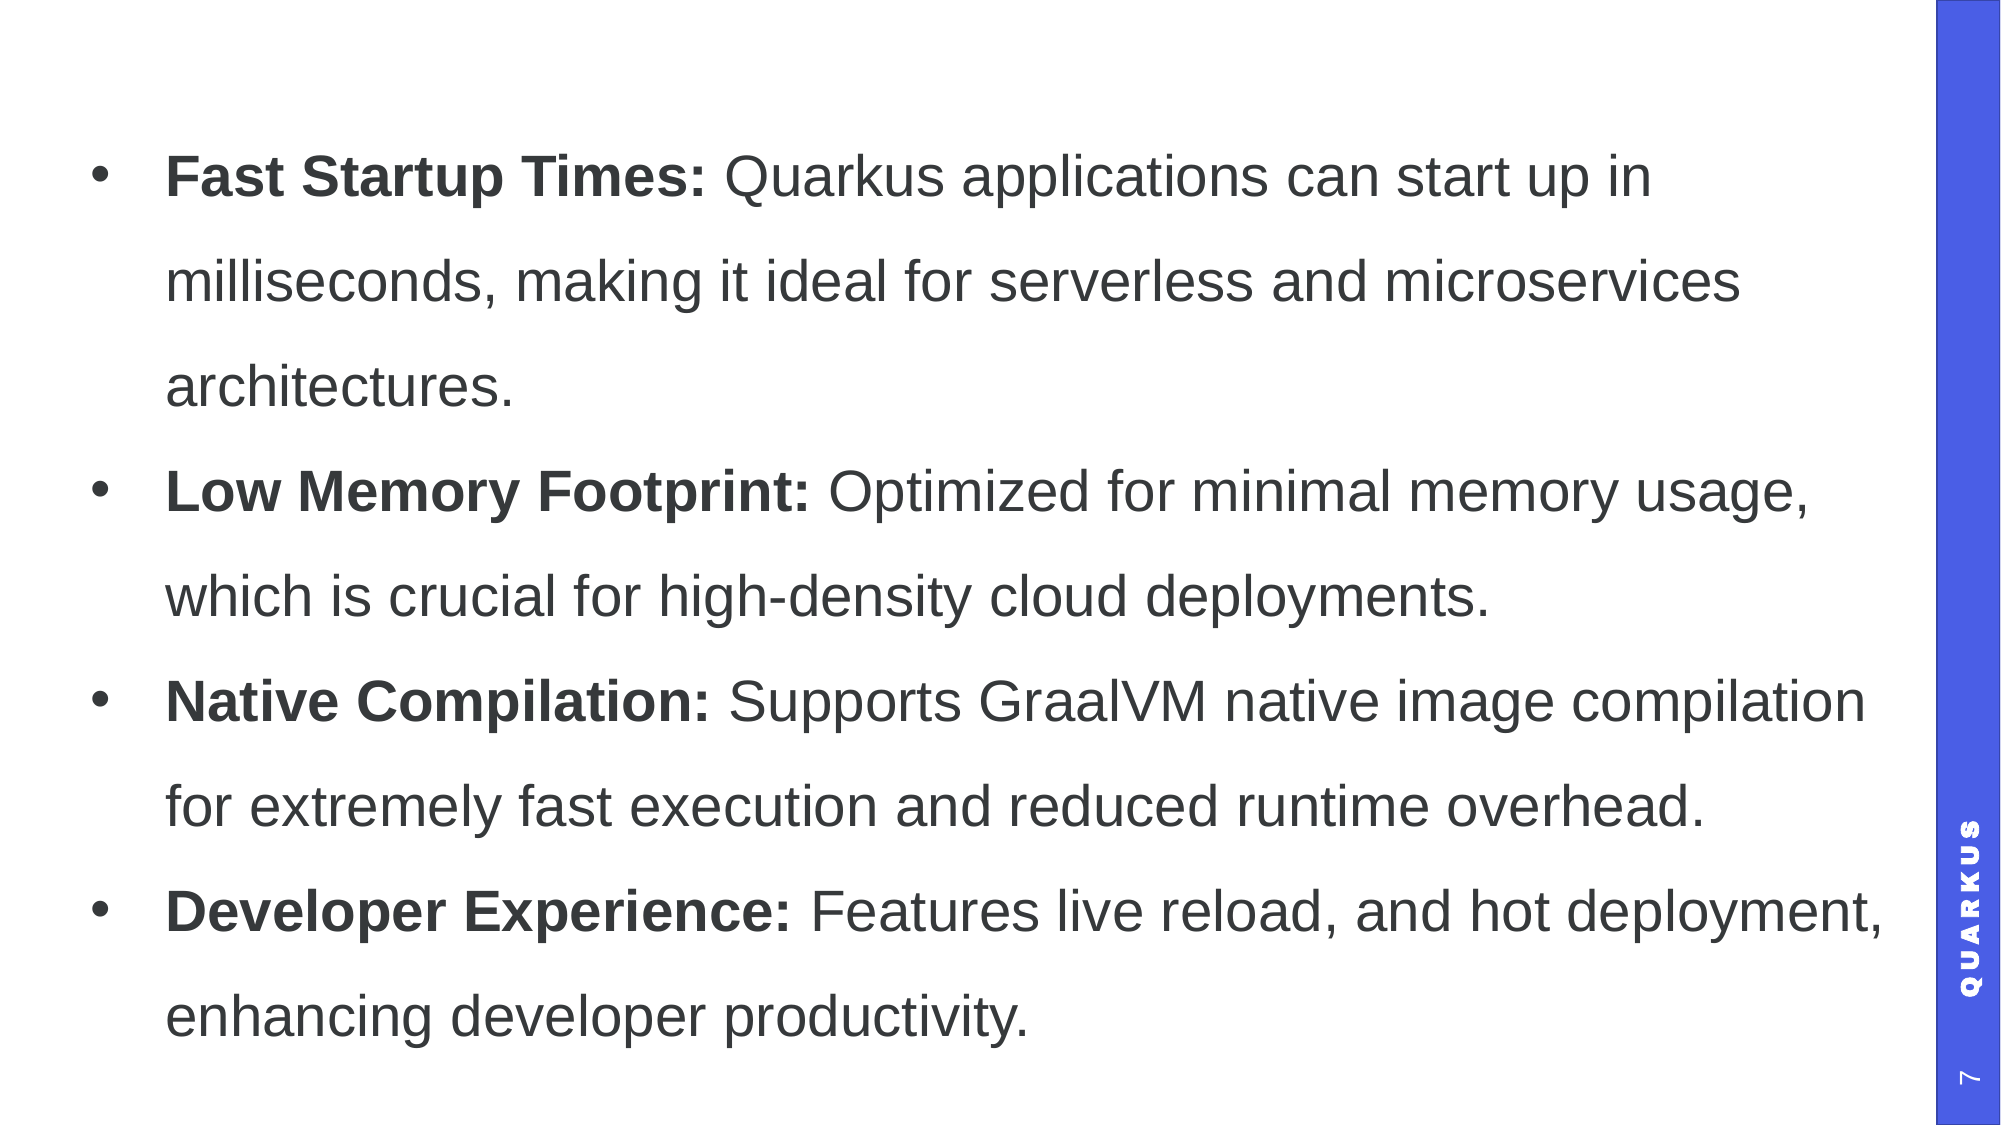

Fast Startup Times: Quarkus applications can start up in milliseconds, making it ideal for serverless and microservices architectures.
Low Memory Footprint: Optimized for minimal memory usage, which is crucial for high-density cloud deployments.
Native Compilation: Supports GraalVM native image compilation for extremely fast execution and reduced runtime overhead.
Developer Experience: Features live reload, and hot deployment, enhancing developer productivity.

QUARKUS
7